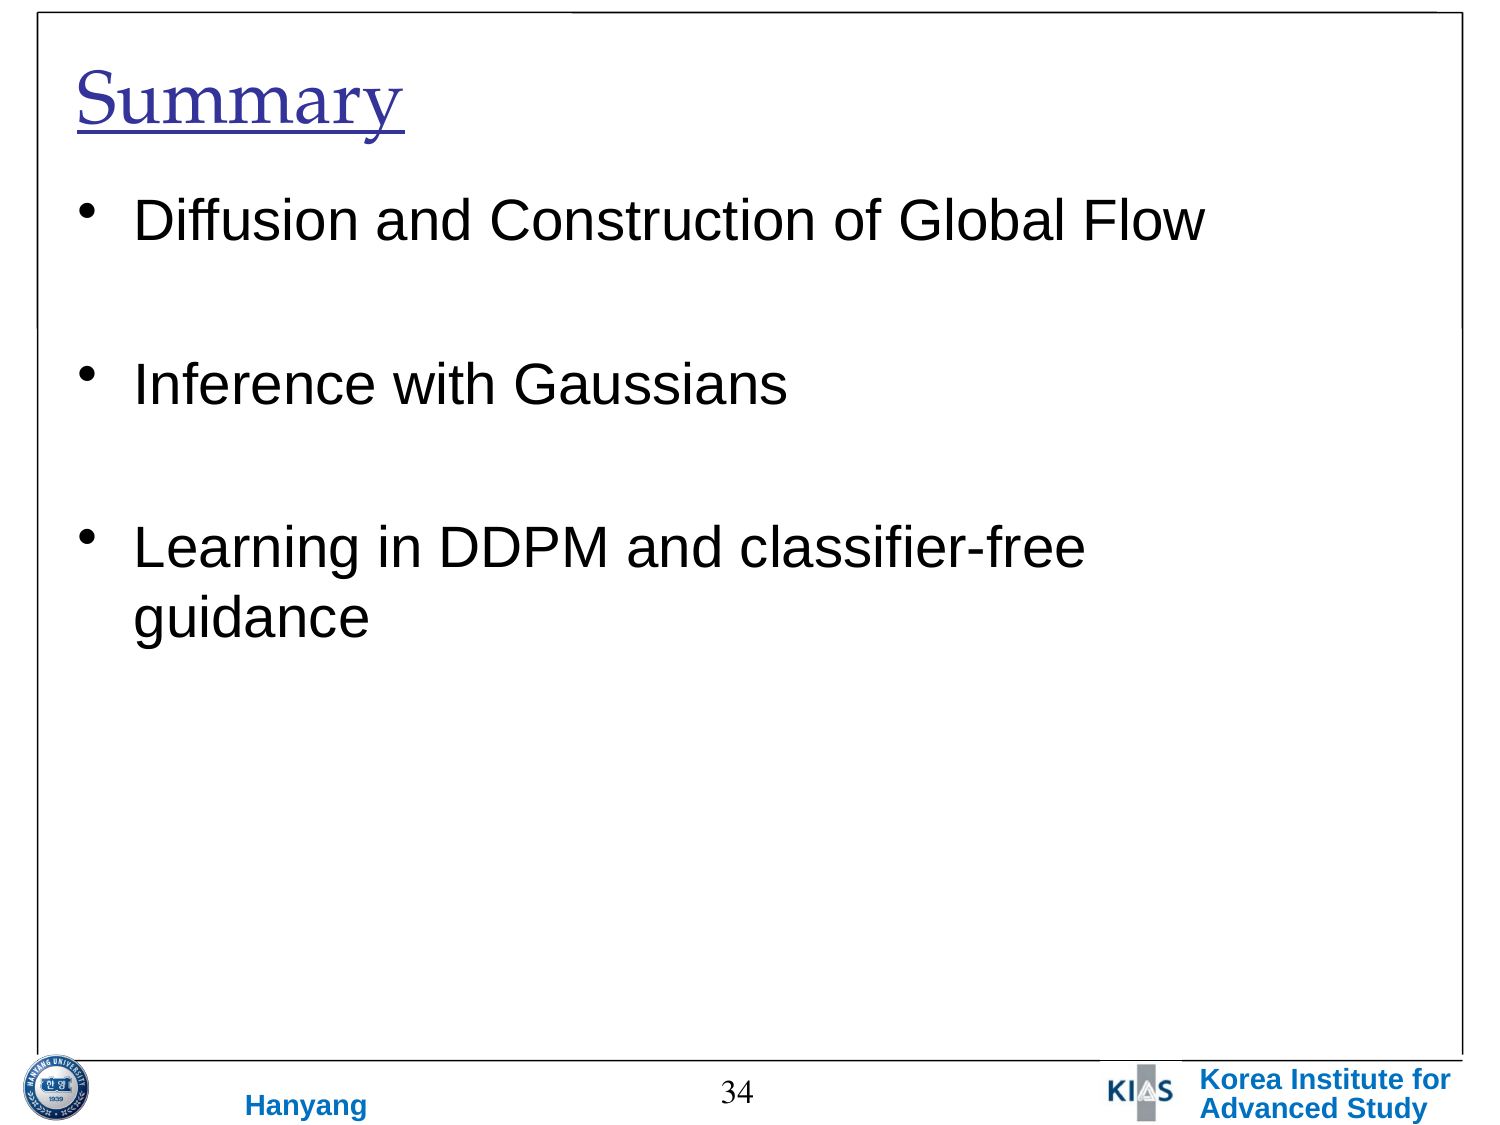

# Summary
Diffusion and Construction of Global Flow

Inference with Gaussians

Learning in DDPM and classifier-free guidance
34